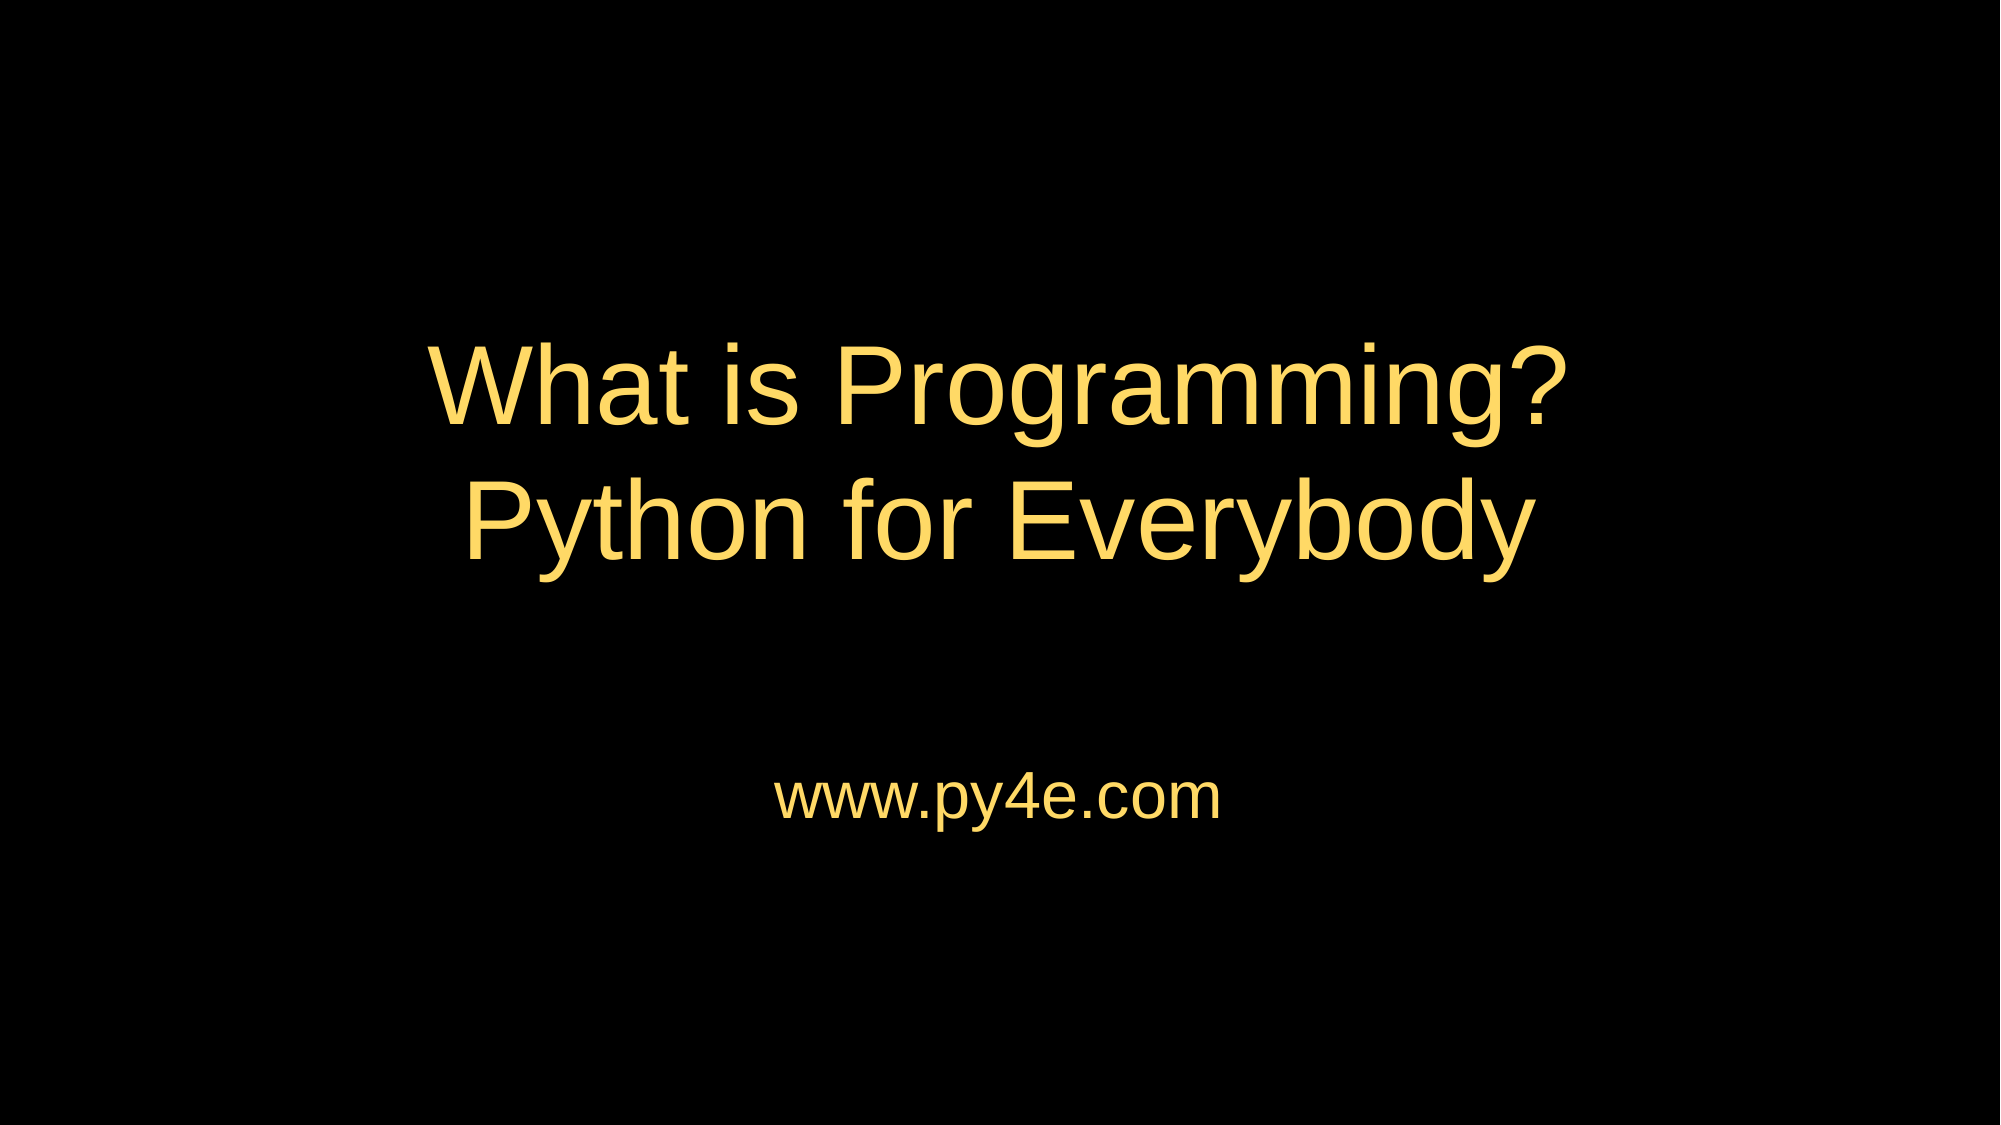

# What is Programming? Python for Everybody
www.py4e.com